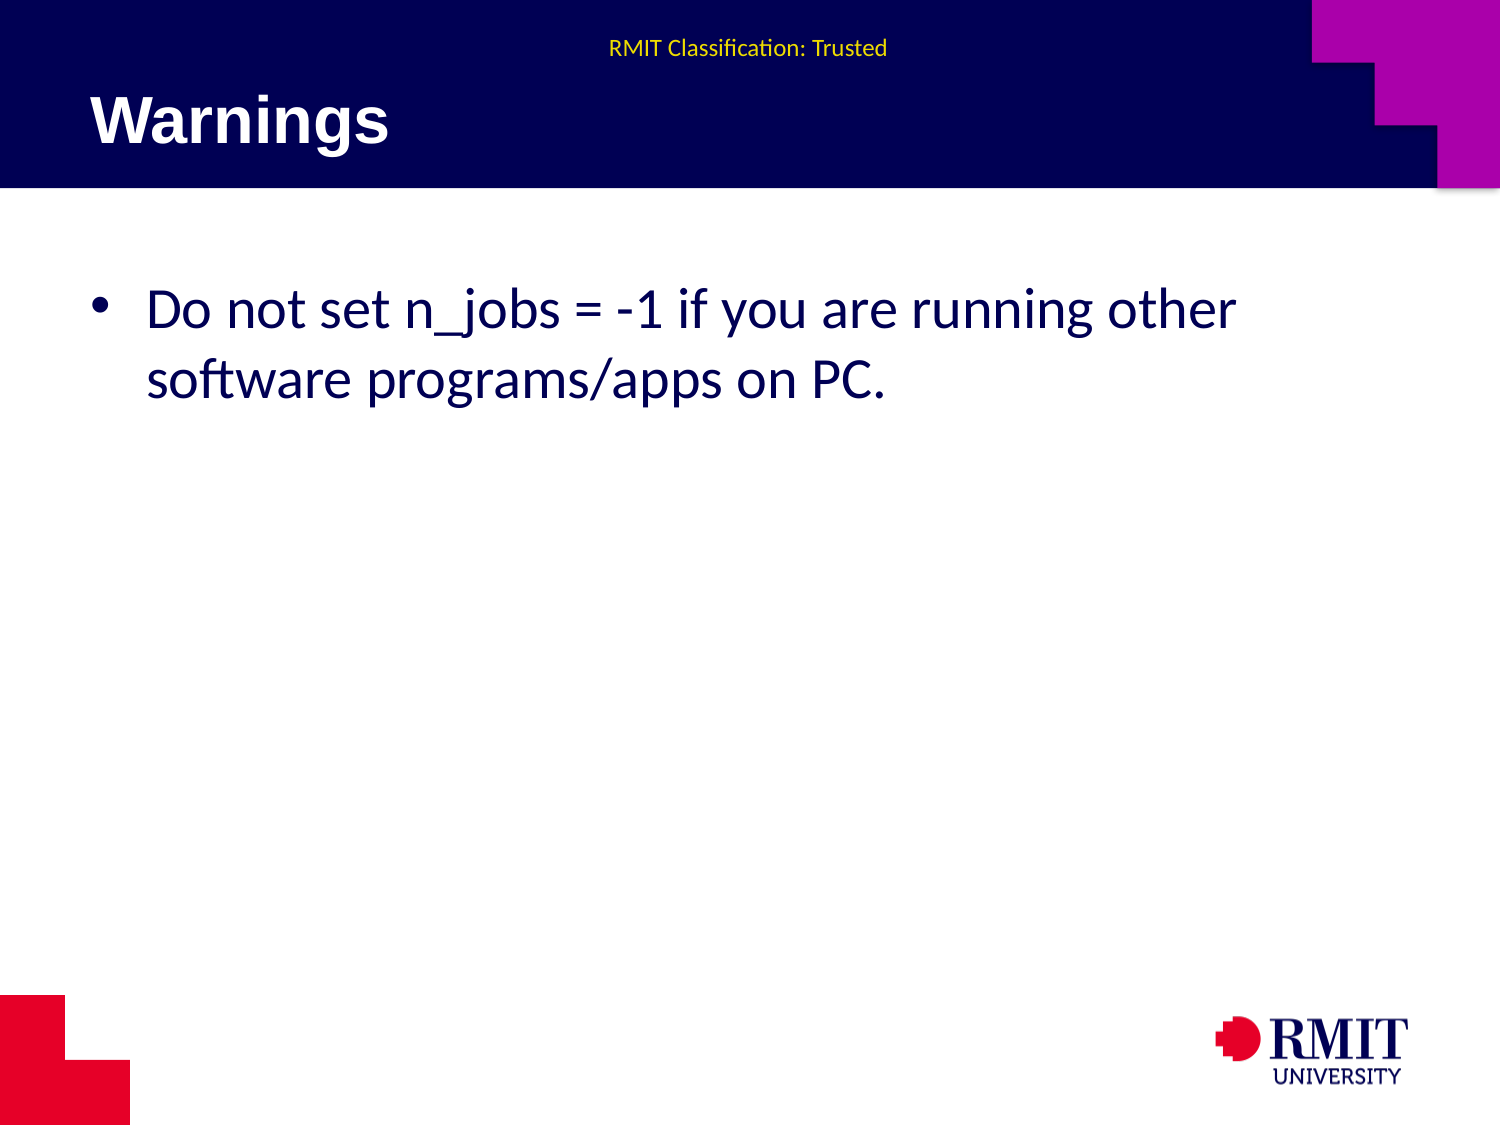

# Warnings
Do not set n_jobs = -1 if you are running other software programs/apps on PC.